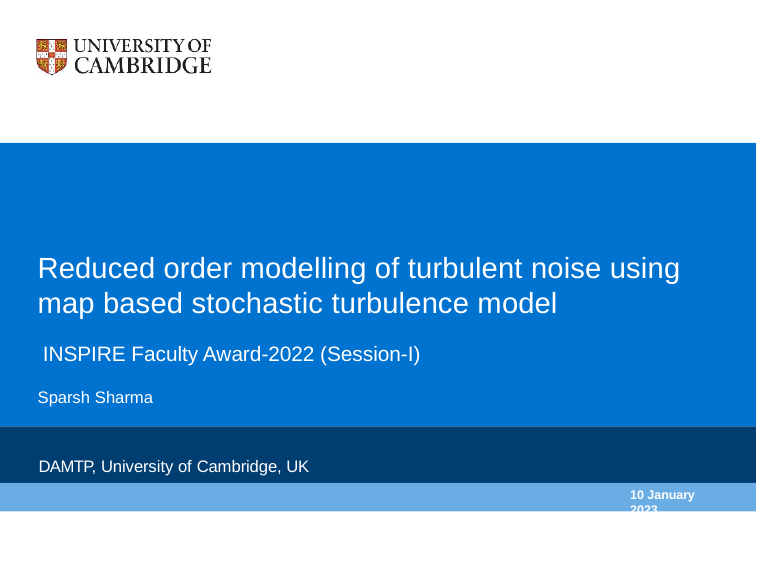

Reduced order modelling of turbulent noise using map based stochastic turbulence model
INSPIRE Faculty Award-2022 (Session-I)
Sparsh Sharma

DAMTP, University of Cambridge, UK

10 January 2023